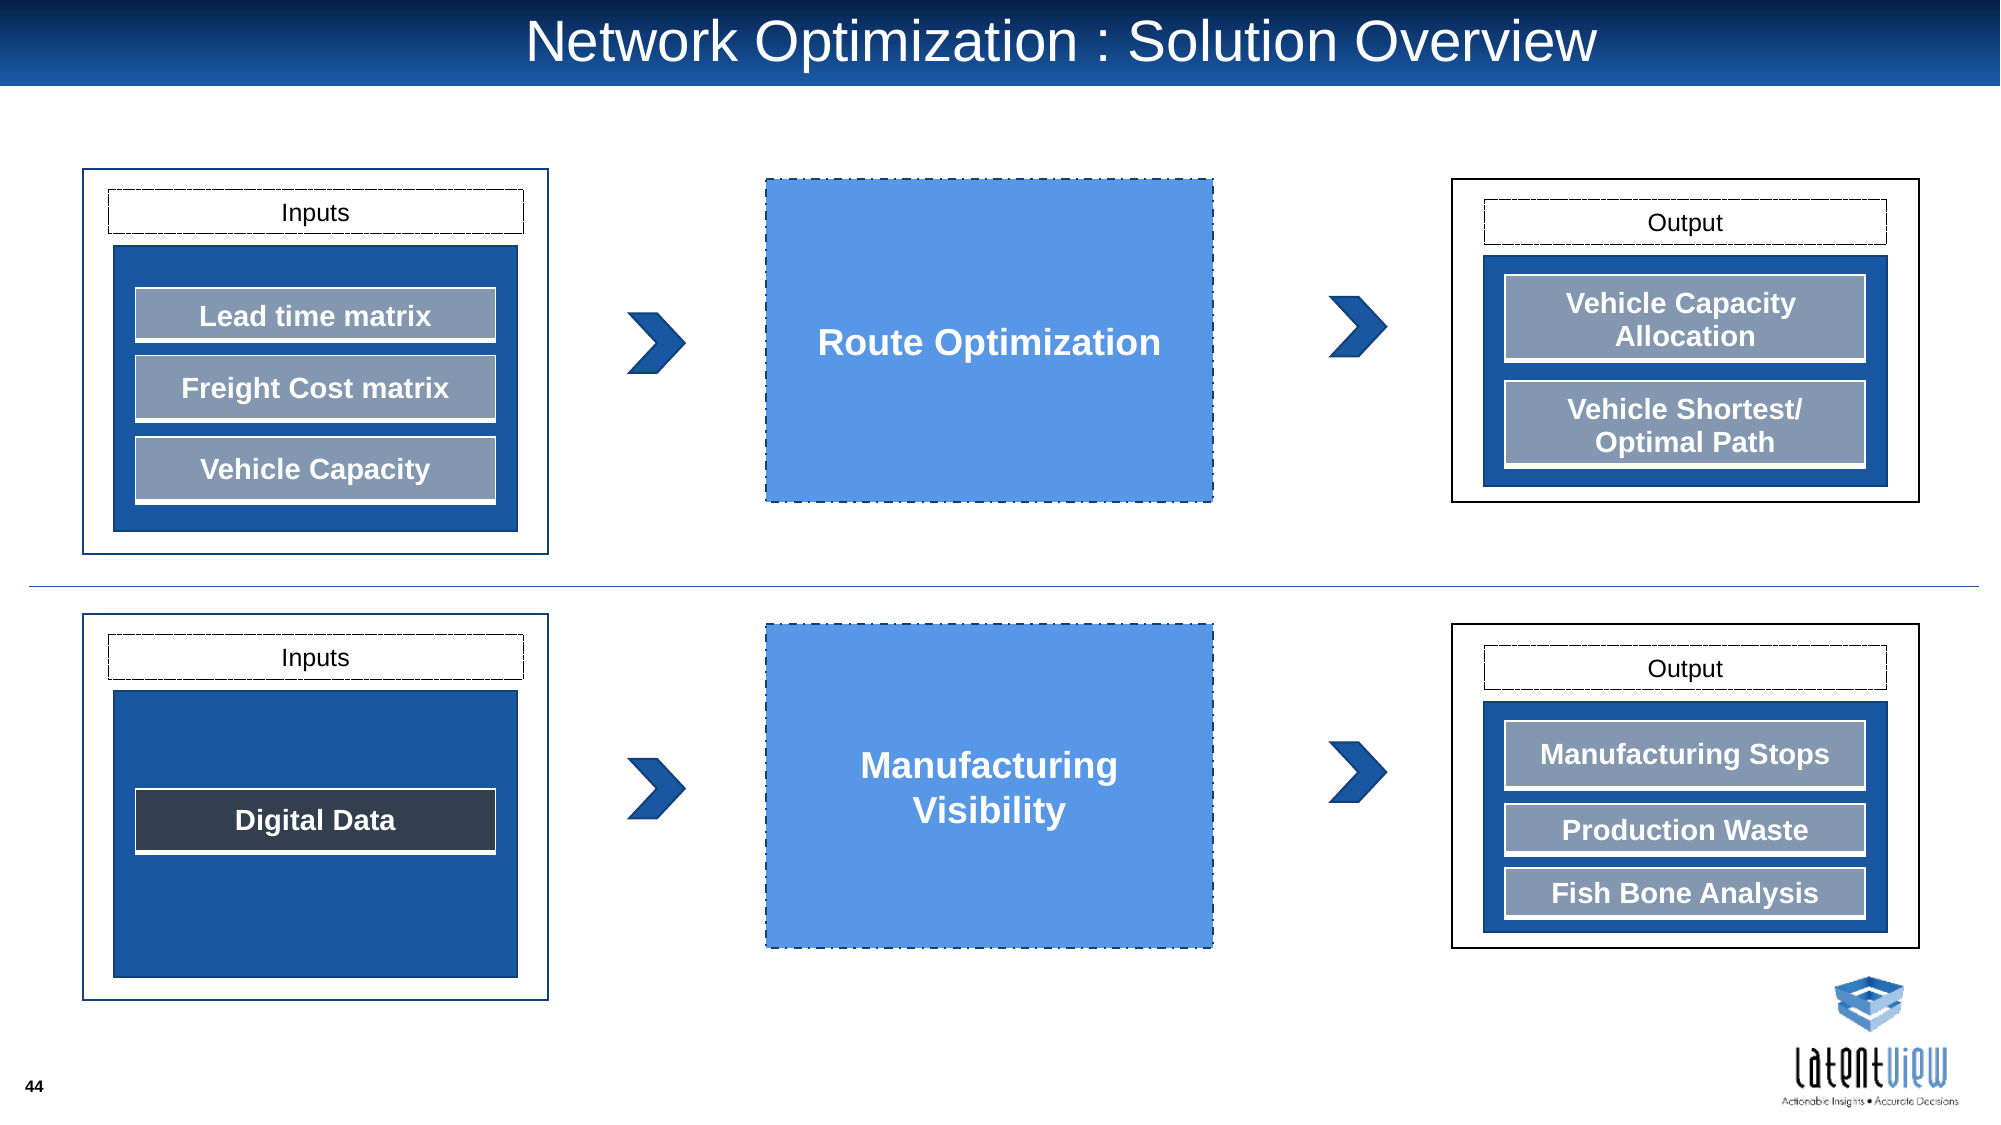

# Network Optimization : Solution Overview

Route Optimization

Inputs
Output

| Vehicle Capacity Allocation |
| --- |
| Lead time matrix |
| --- |

| Freight Cost matrix |
| --- |
| Vehicle Shortest/ Optimal Path |
| --- |
| Vehicle Capacity |
| --- |

Manufacturing Visibility

Inputs
Output

| Manufacturing Stops |
| --- |

| Digital Data |
| --- |
| Production Waste |
| --- |
| Fish Bone Analysis |
| --- |